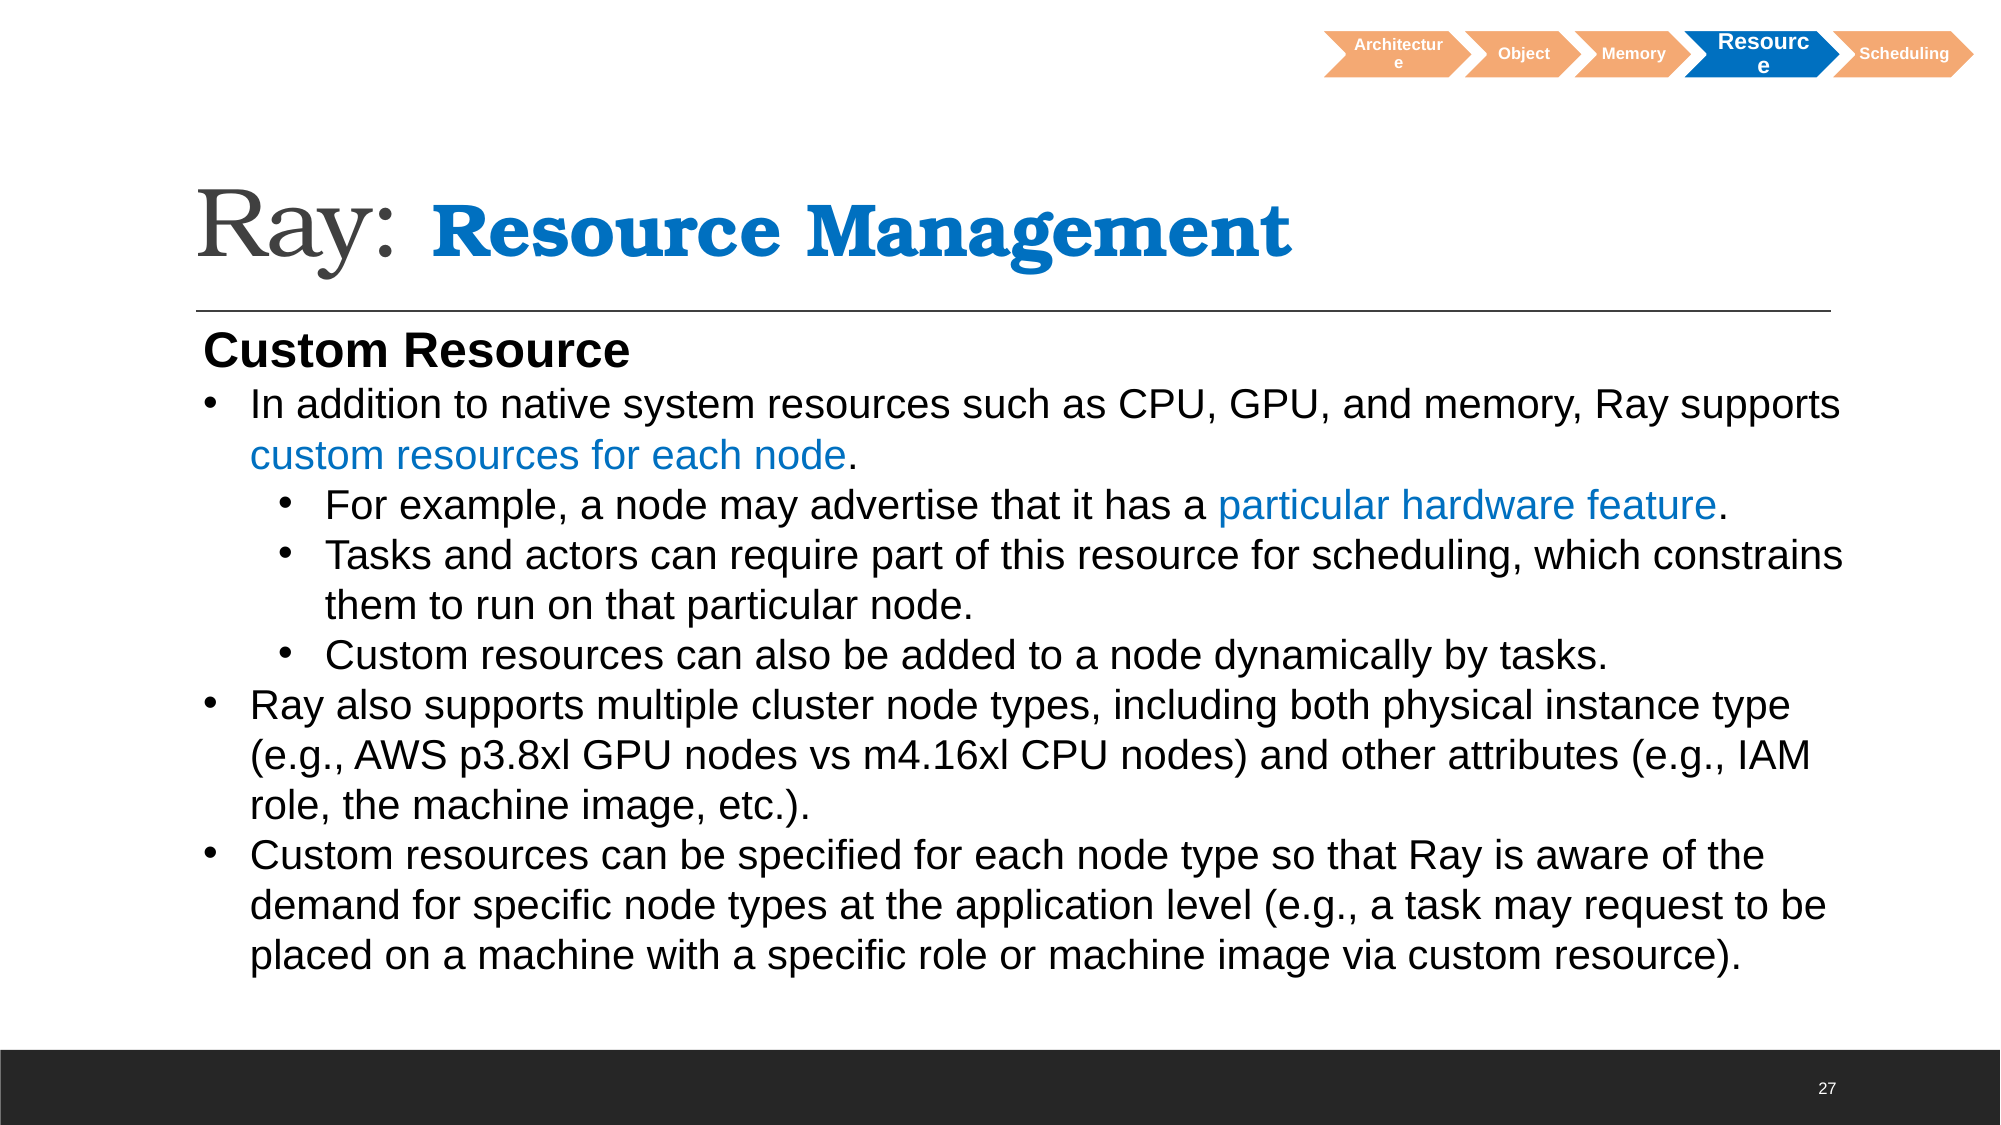

Architecture
Object
Memory
Resource
Scheduling
# Ray: Resource Management
Custom Resource
In addition to native system resources such as CPU, GPU, and memory, Ray supports custom resources for each node.
For example, a node may advertise that it has a particular hardware feature.
Tasks and actors can require part of this resource for scheduling, which constrains them to run on that particular node.
Custom resources can also be added to a node dynamically by tasks.
Ray also supports multiple cluster node types, including both physical instance type (e.g., AWS p3.8xl GPU nodes vs m4.16xl CPU nodes) and other attributes (e.g., IAM role, the machine image, etc.).
Custom resources can be specified for each node type so that Ray is aware of the demand for specific node types at the application level (e.g., a task may request to be placed on a machine with a specific role or machine image via custom resource).
27